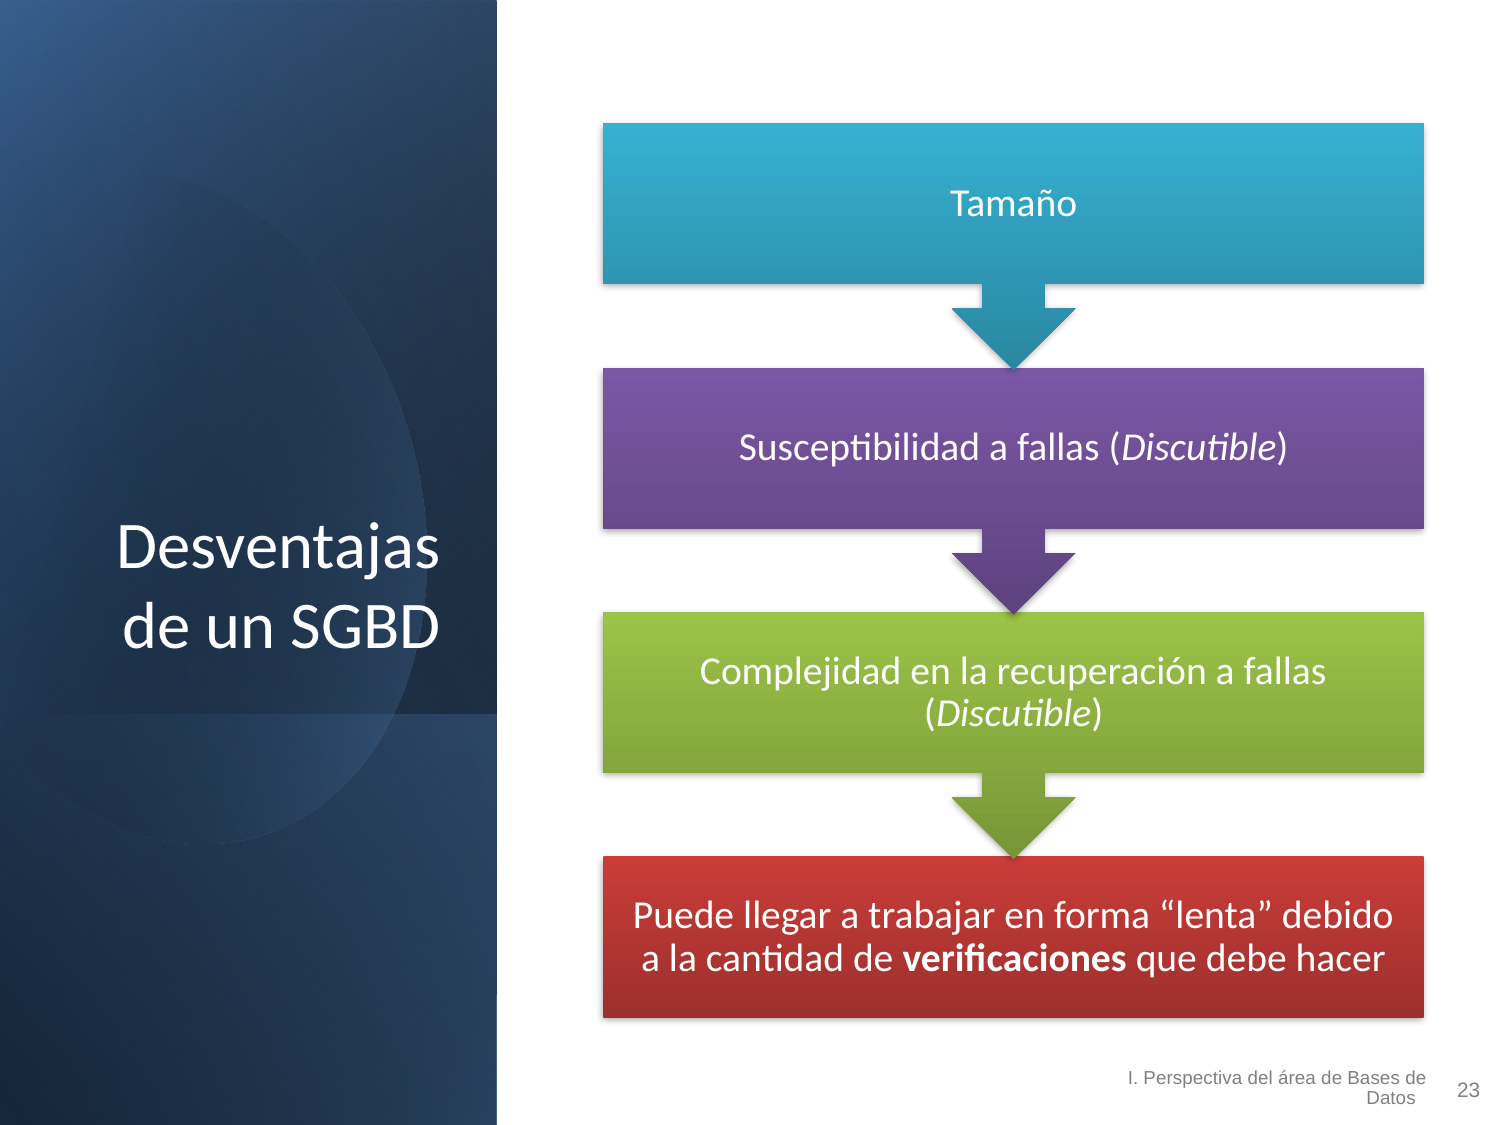

Puede llegar a trabajar en forma “lenta” debido a la cantidad de verificaciones que debe hacer
Complejidad en la recuperación a fallas (Discutible)
Susceptibilidad a fallas (Discutible)
Tamaño

# Desventajas de un SGBD

I. Perspectiva del área de Bases de Datos
23